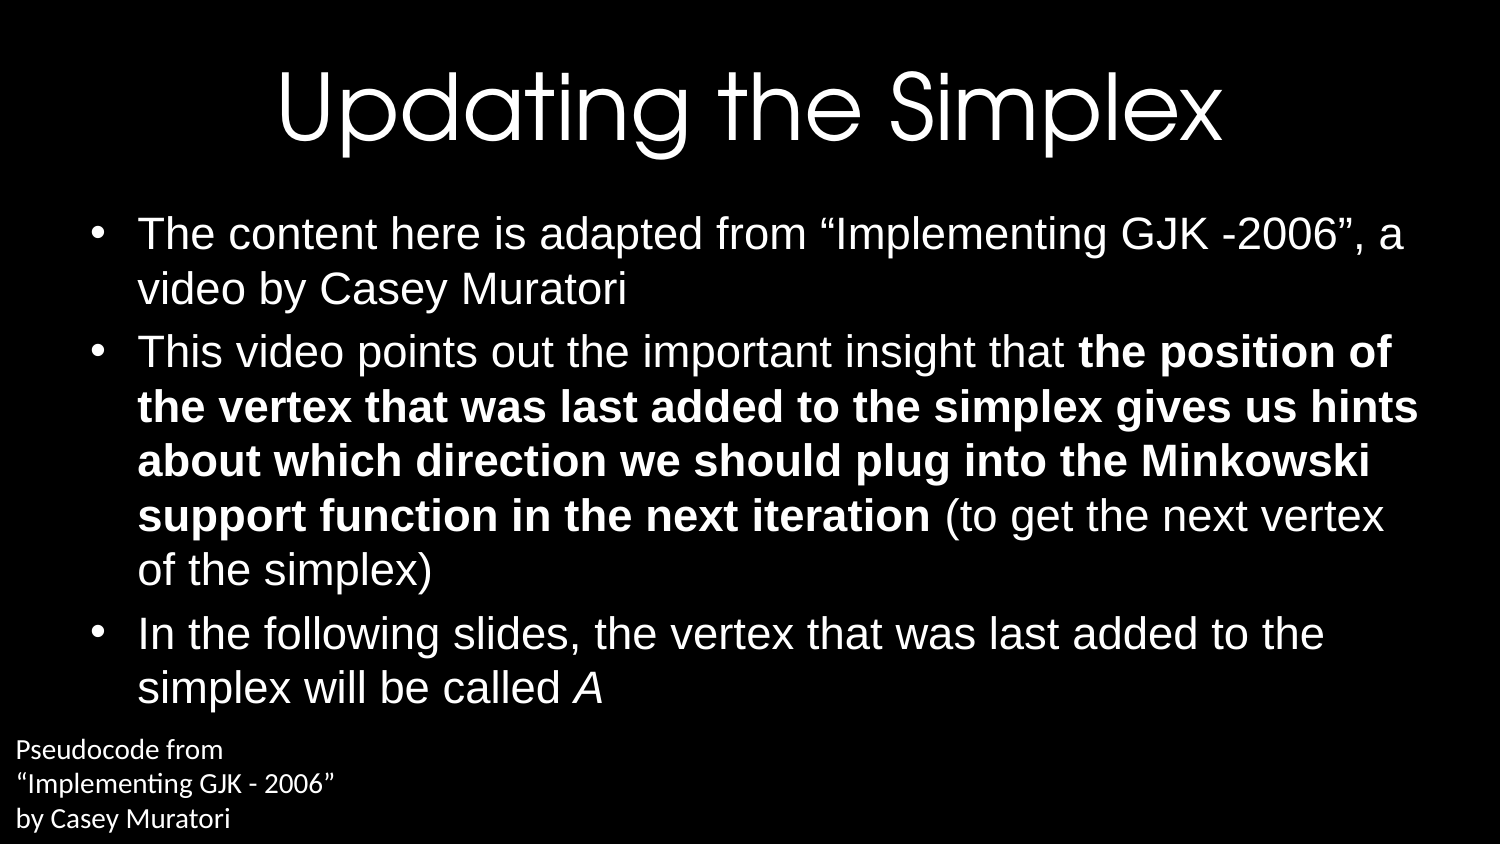

# Updating the Simplex
The content here is adapted from “Implementing GJK -2006”, a video by Casey Muratori
This video points out the important insight that the position of the vertex that was last added to the simplex gives us hints about which direction we should plug into the Minkowski support function in the next iteration (to get the next vertex of the simplex)
In the following slides, the vertex that was last added to the simplex will be called A
Pseudocode from “Implementing GJK - 2006” by Casey Muratori